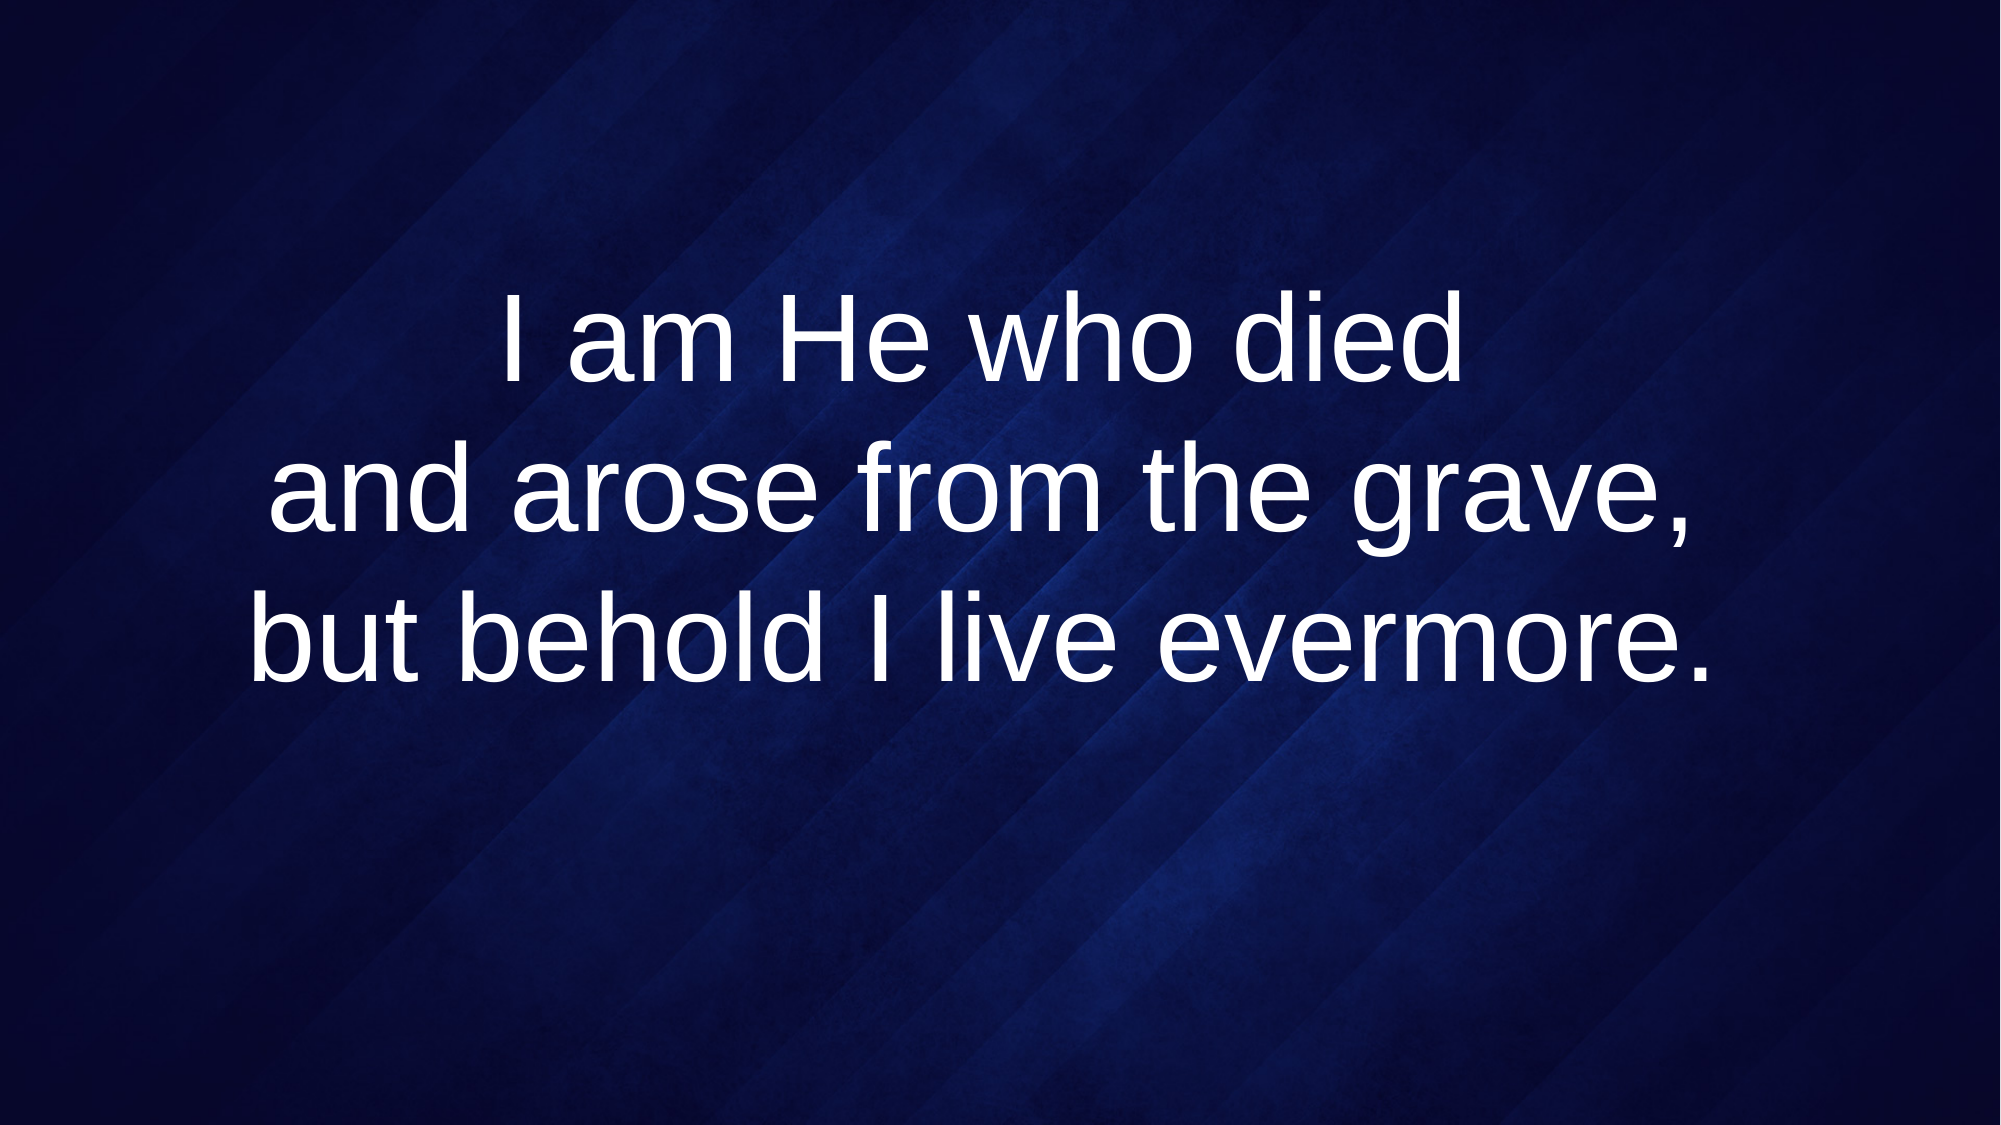

# I am He who died and arose from the grave, but behold I live evermore.